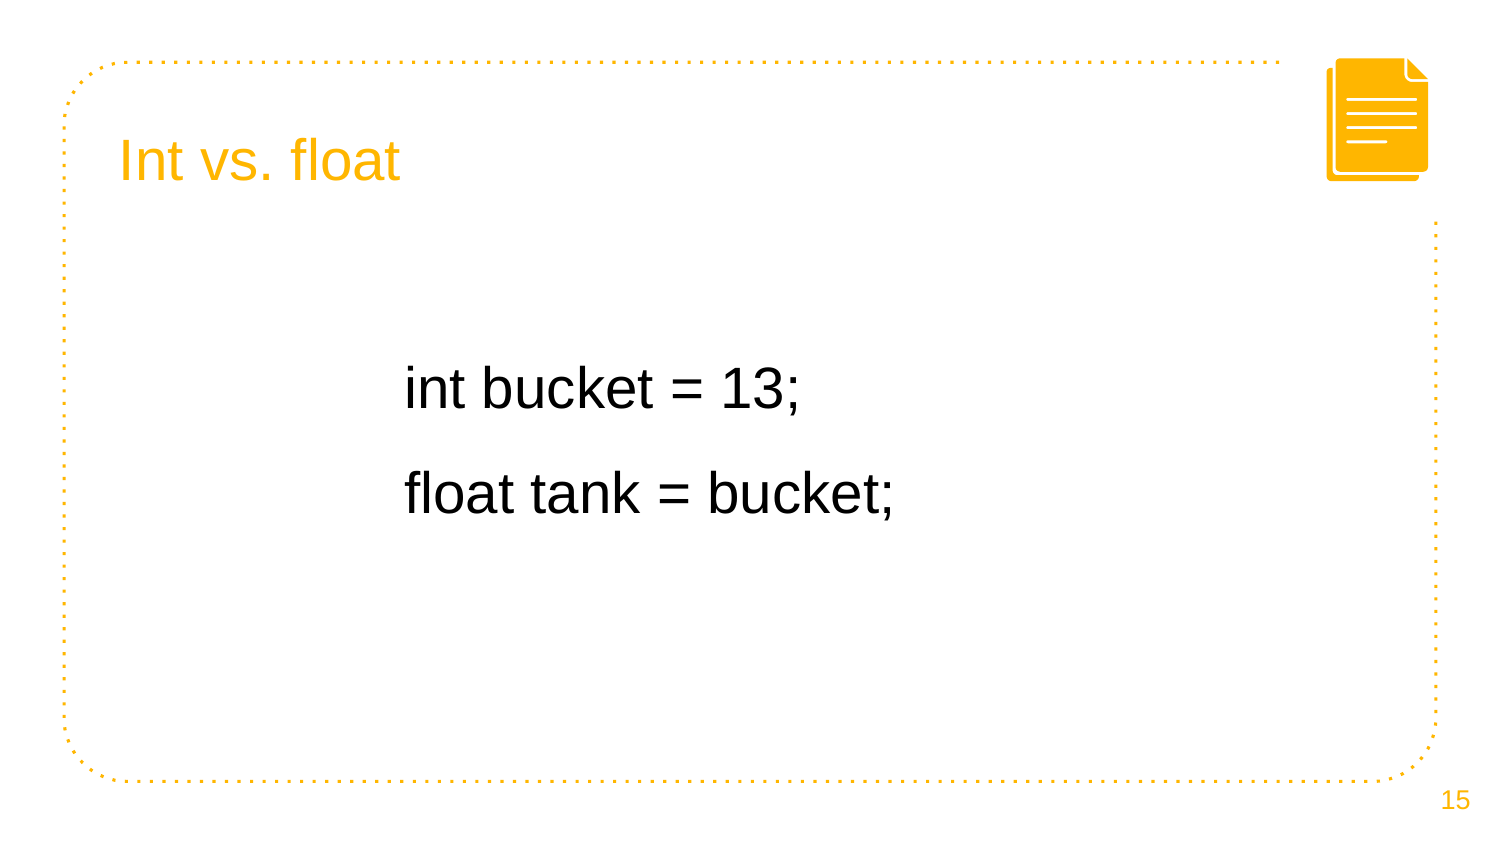

# Int vs. float
int bucket = 13;
float tank = bucket;
15